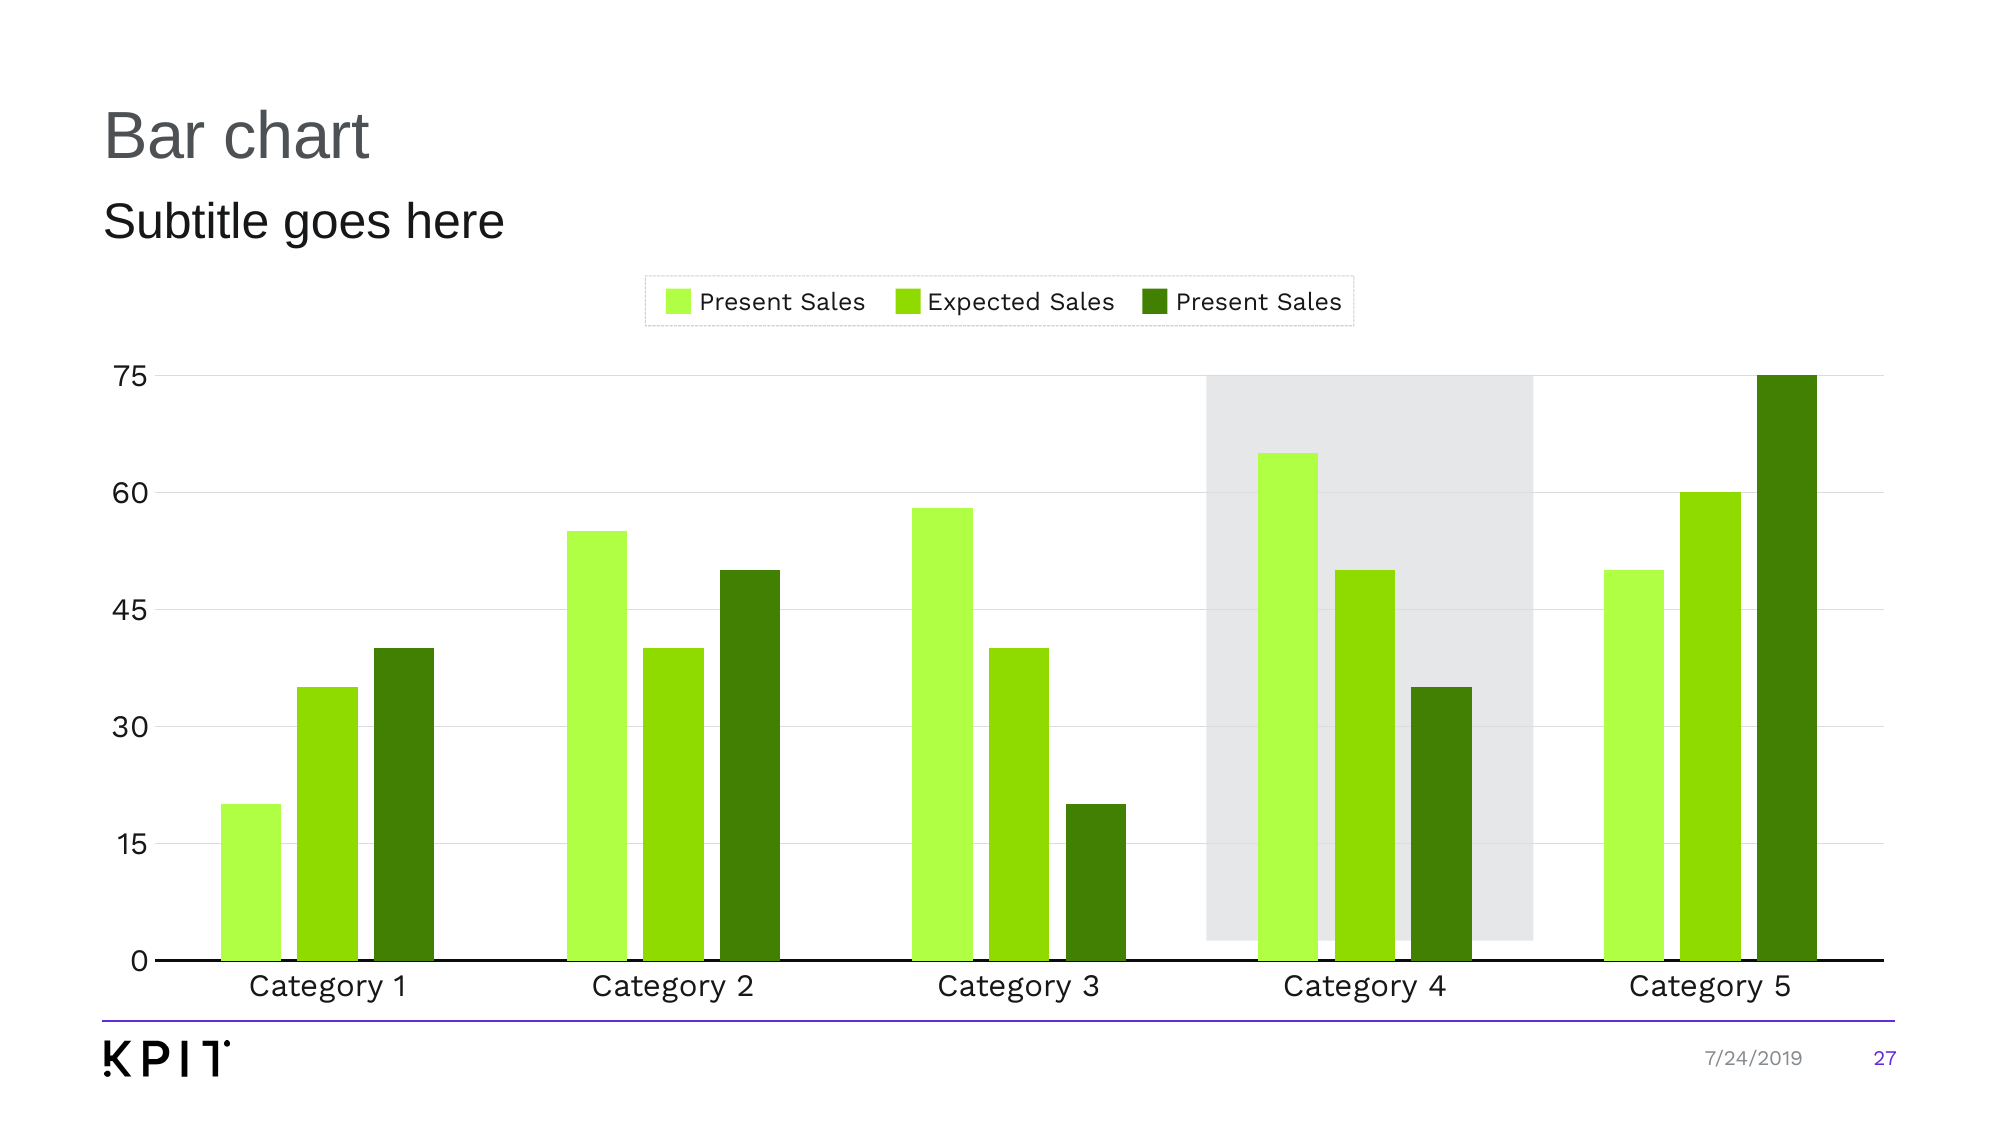

# Bar chart
Subtitle goes here

Present Sales
Expected Sales
Present Sales

### Chart

| Category | Series 1 | Series 2 | Series 3 |
|---|---|---|---|
| Category 1 | 20.0 | 35.0 | 40.0 |
| Category 2 | 55.0 | 40.0 | 50.0 |
| Category 3 | 58.0 | 40.0 | 20.0 |
| Category 4 | 65.0 | 50.0 | 35.0 |
| Category 5 | 50.0 | 60.0 | 75.0 |
27
7/24/2019